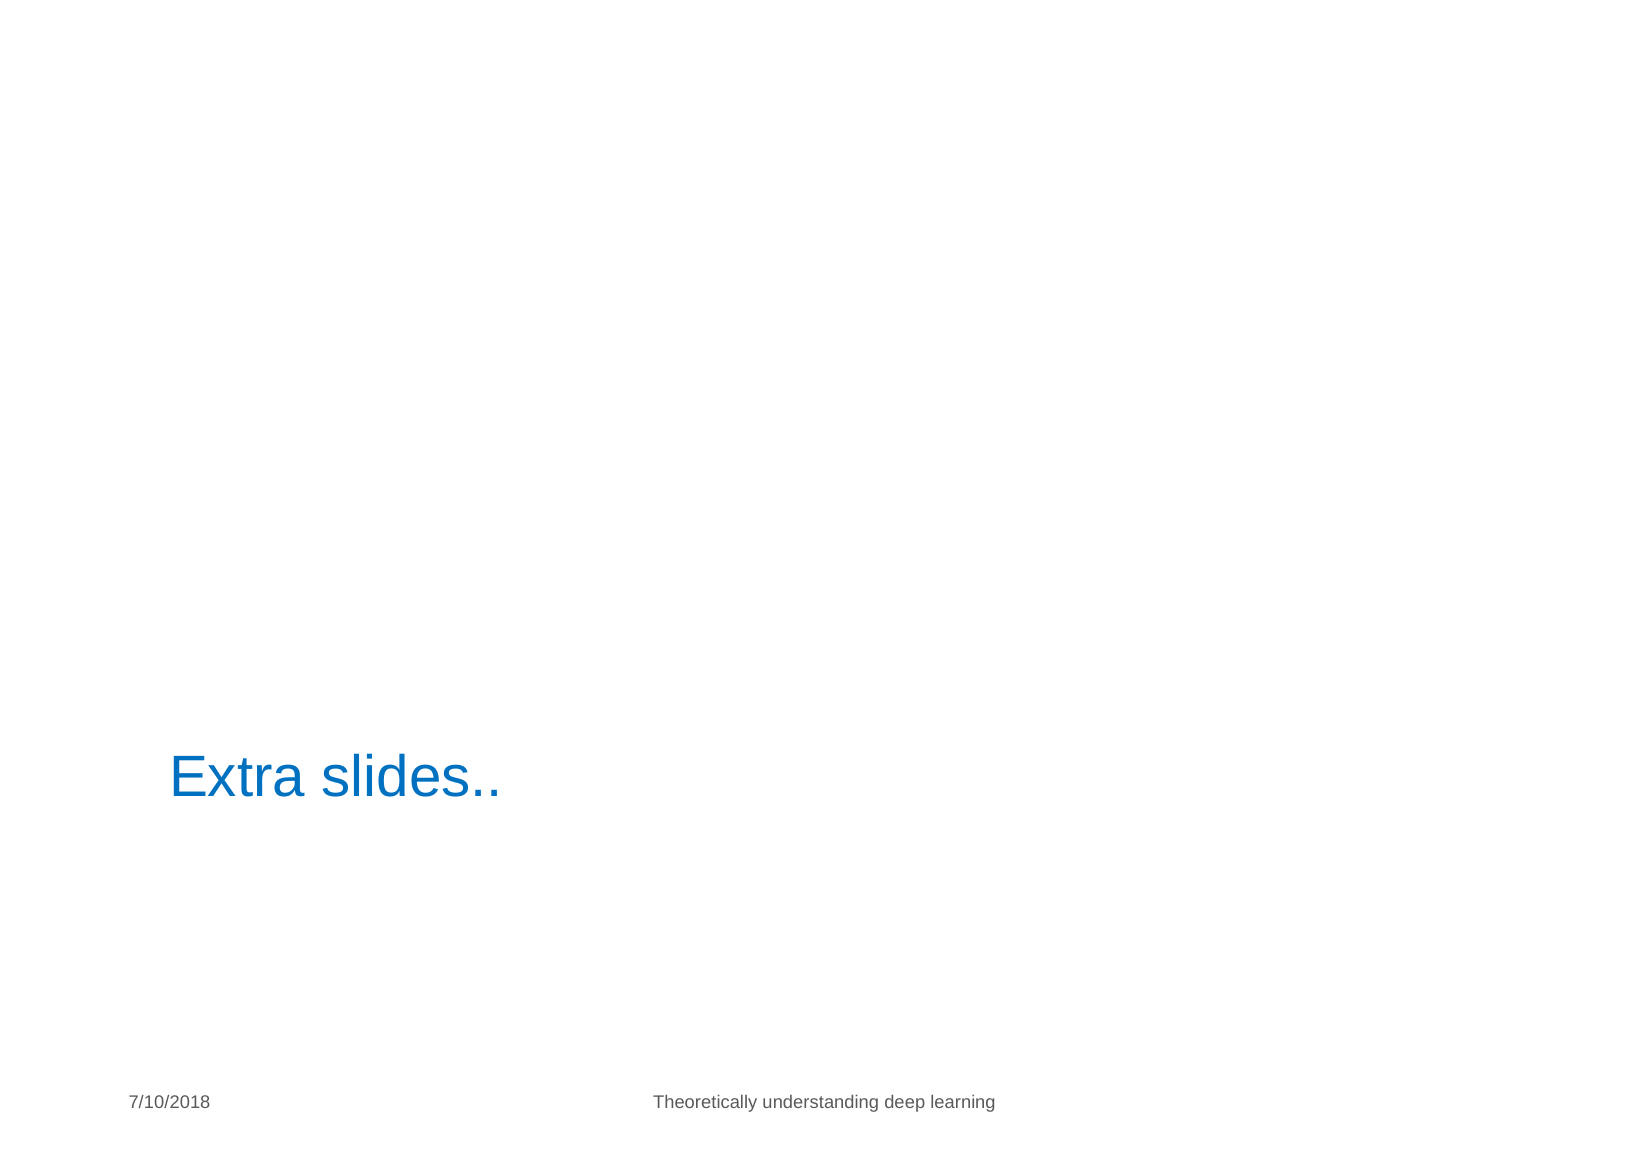

Extra slides..
7/10/2018
Theoretically understanding deep learning